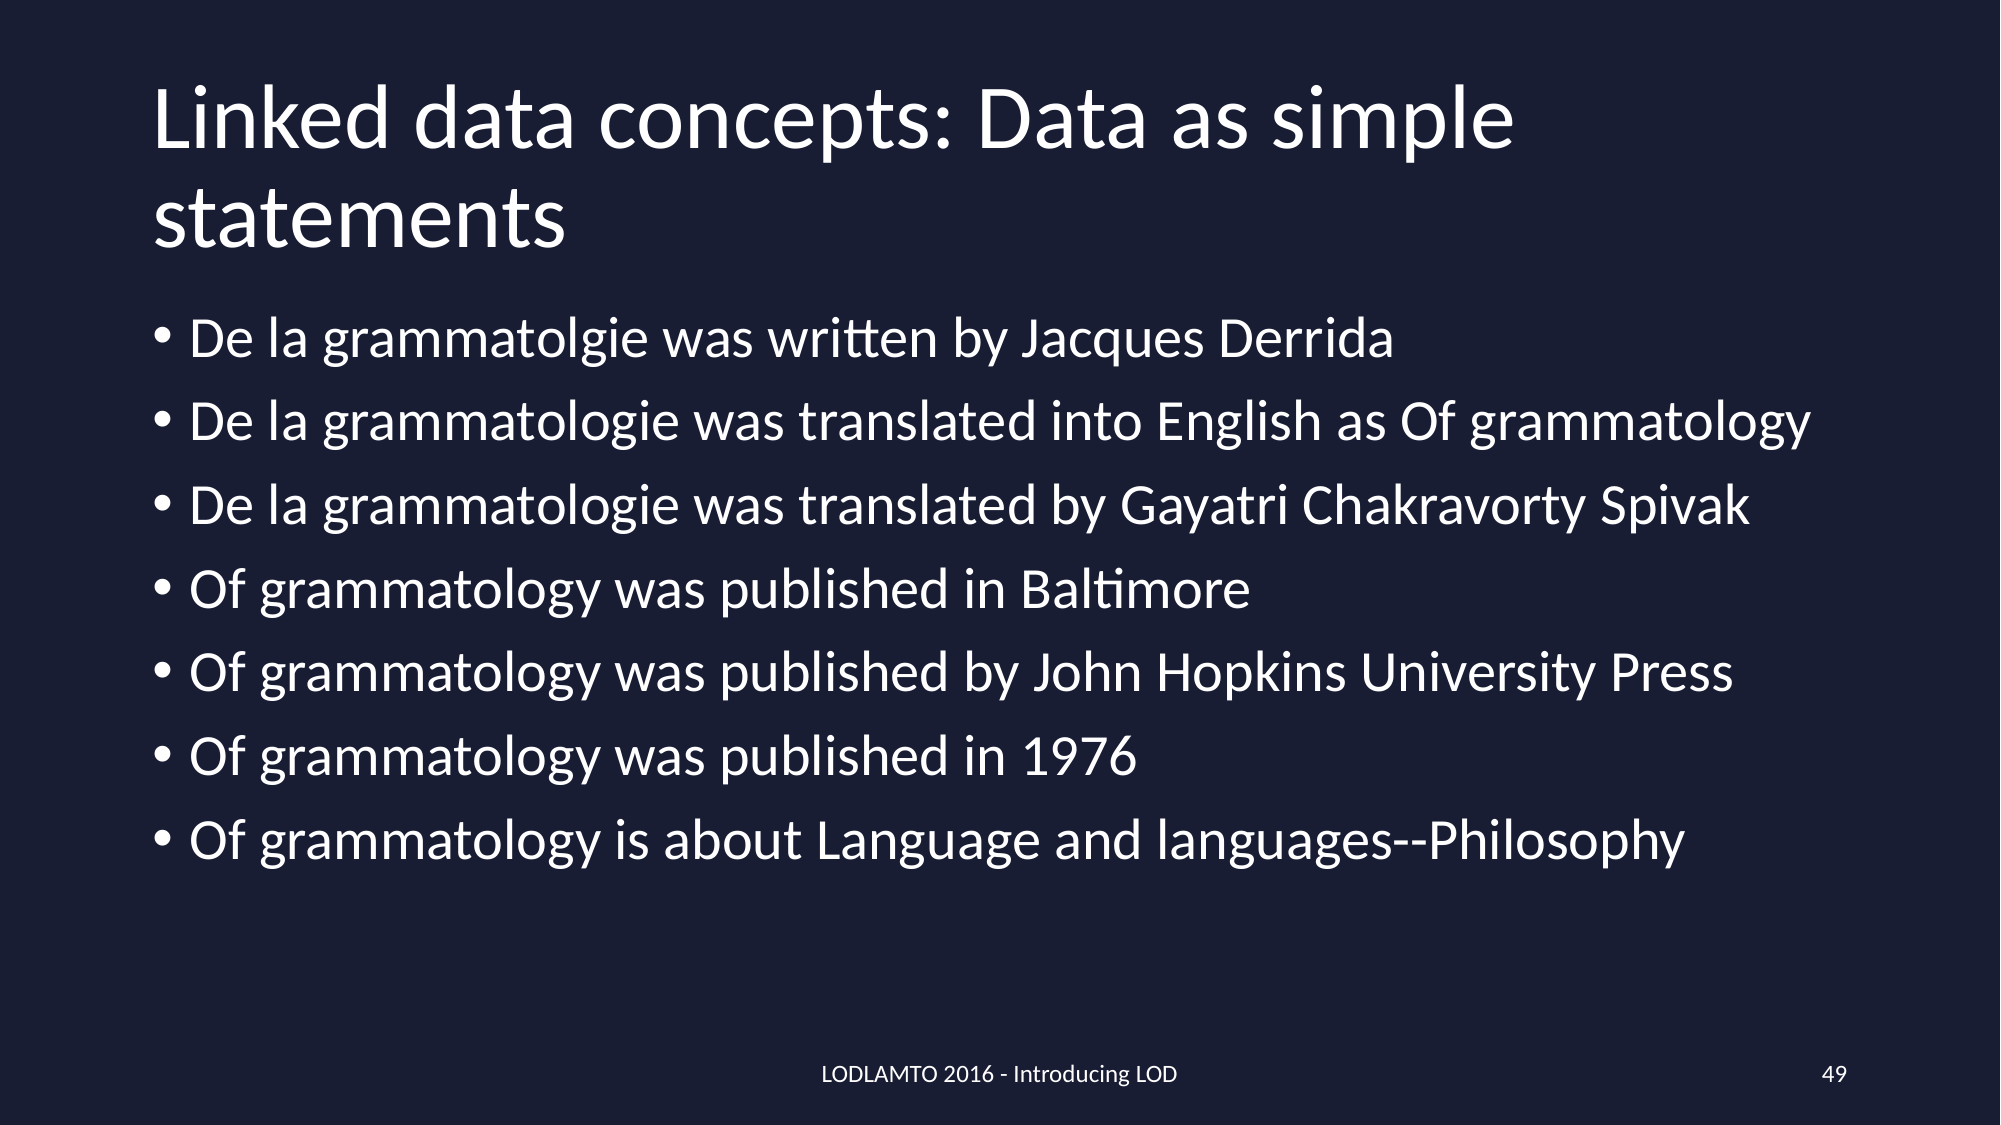

# Linked data concepts: Data as simple statements
De la grammatolgie was written by Jacques Derrida
De la grammatologie was translated into English as Of grammatology
De la grammatologie was translated by Gayatri Chakravorty Spivak
Of grammatology was published in Baltimore
Of grammatology was published by John Hopkins University Press
Of grammatology was published in 1976
Of grammatology is about Language and languages--Philosophy

LODLAMTO 2016 - Introducing LOD
49